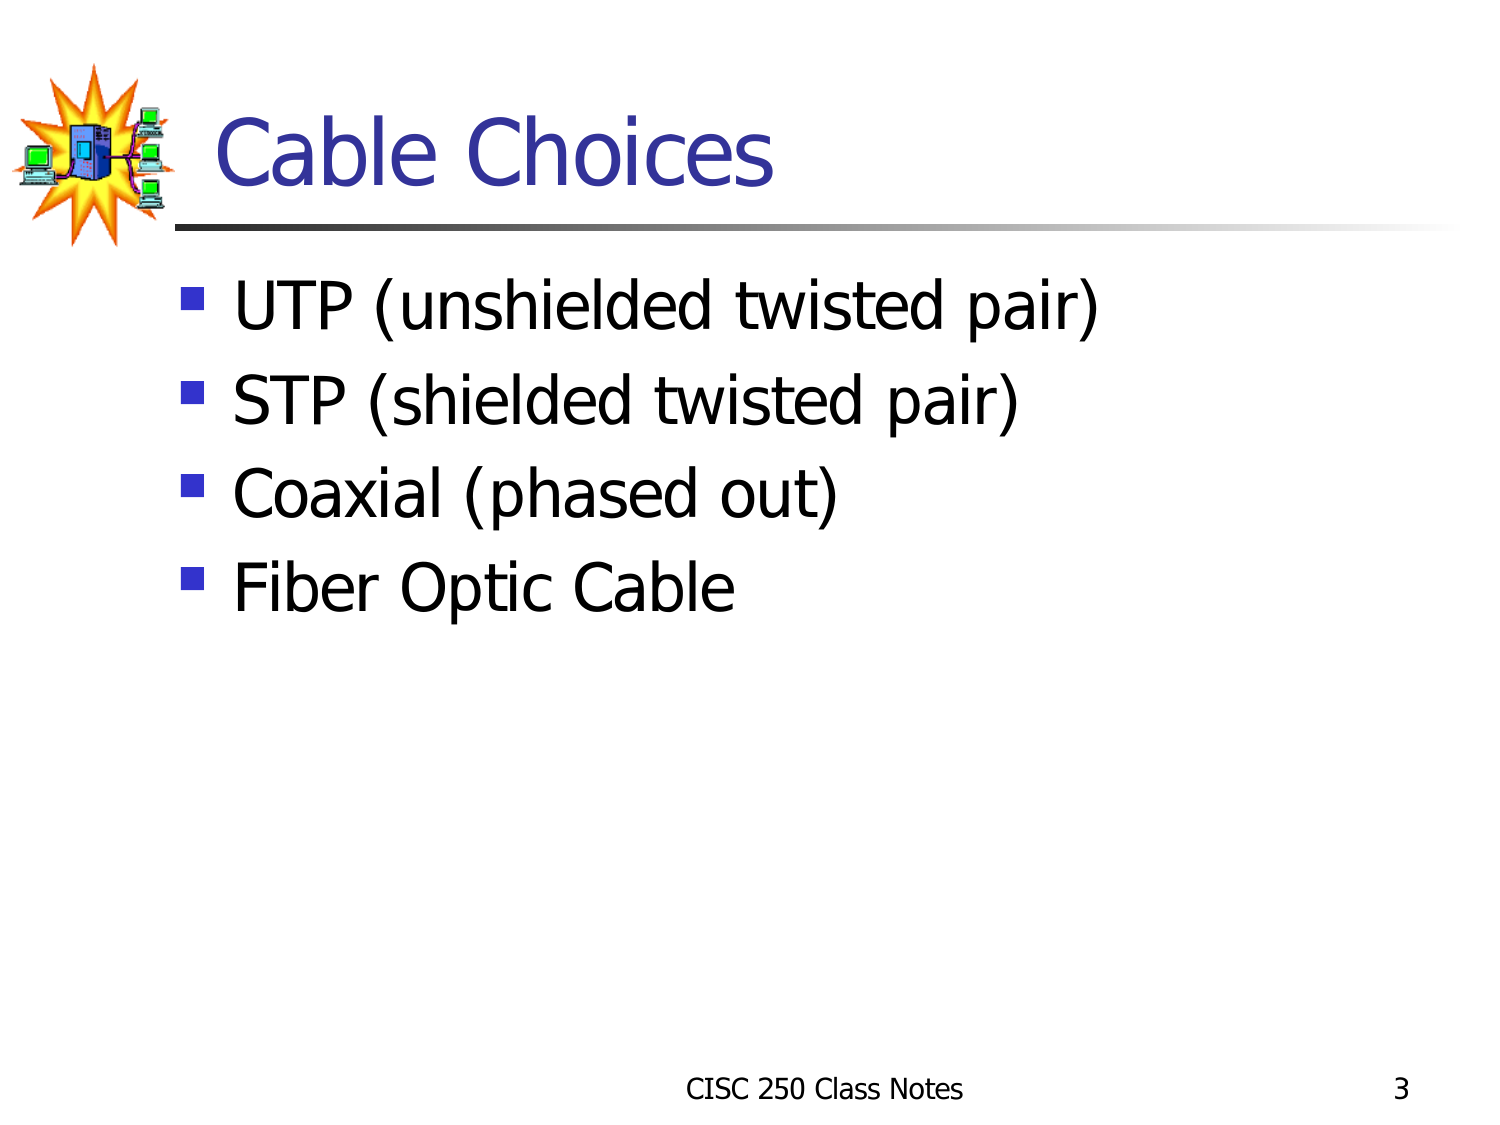

# Cable Choices
UTP (unshielded twisted pair)
STP (shielded twisted pair)
Coaxial (phased out)
Fiber Optic Cable

CISC 250 Class Notes
3